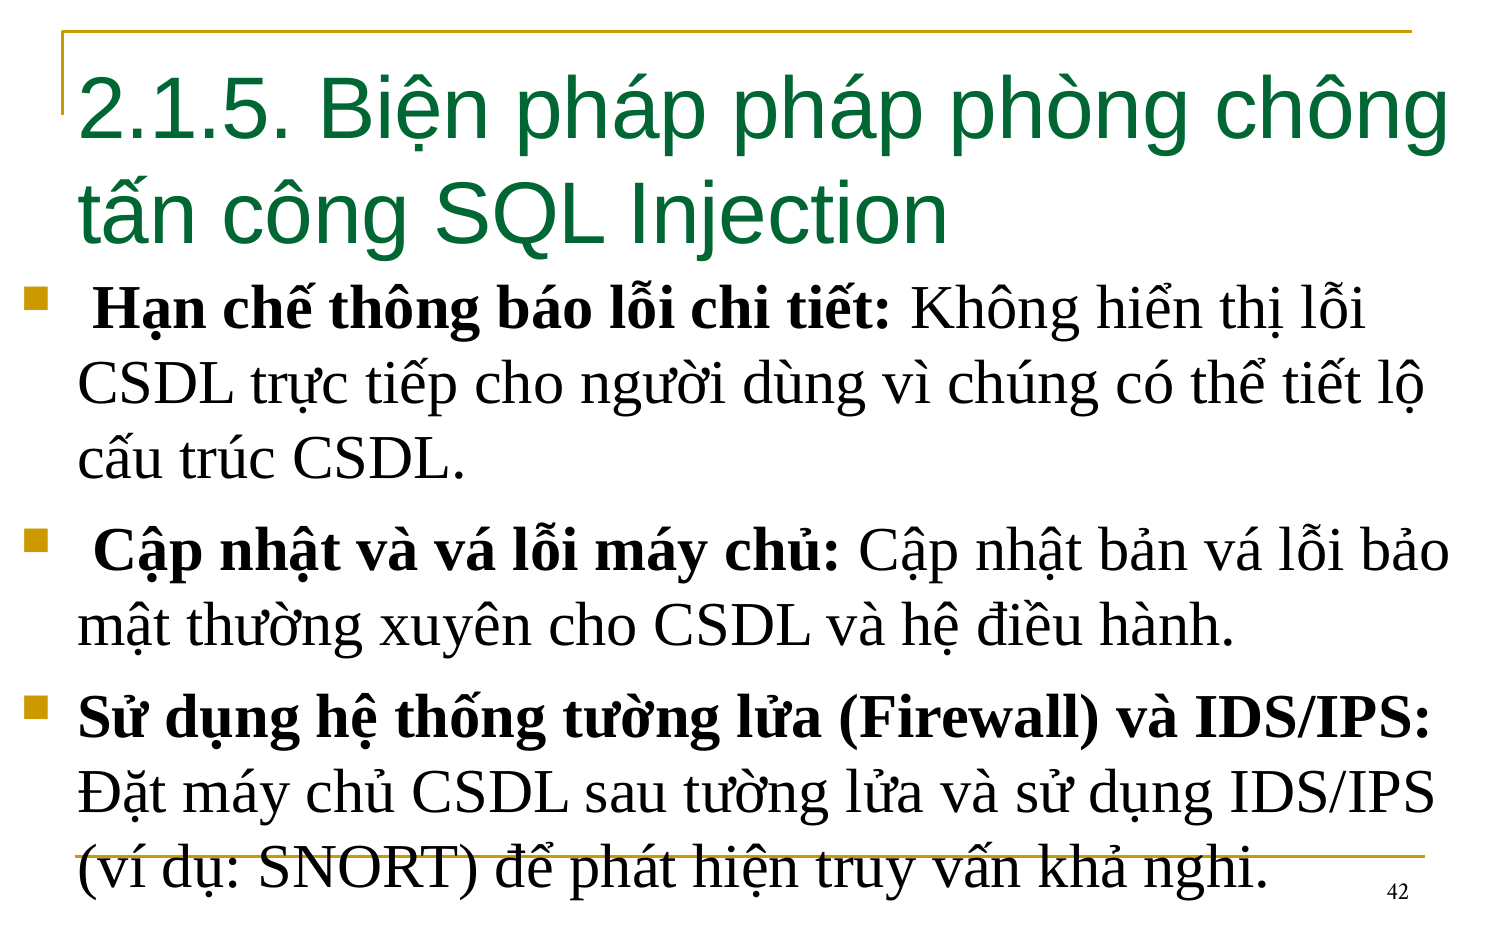

# 2.1.5. Biện pháp pháp phòng chông tấn công SQL Injection
 Hạn chế thông báo lỗi chi tiết: Không hiển thị lỗi CSDL trực tiếp cho người dùng vì chúng có thể tiết lộ cấu trúc CSDL.
 Cập nhật và vá lỗi máy chủ: Cập nhật bản vá lỗi bảo mật thường xuyên cho CSDL và hệ điều hành.
Sử dụng hệ thống tường lửa (Firewall) và IDS/IPS: Đặt máy chủ CSDL sau tường lửa và sử dụng IDS/IPS (ví dụ: SNORT) để phát hiện truy vấn khả nghi.

42